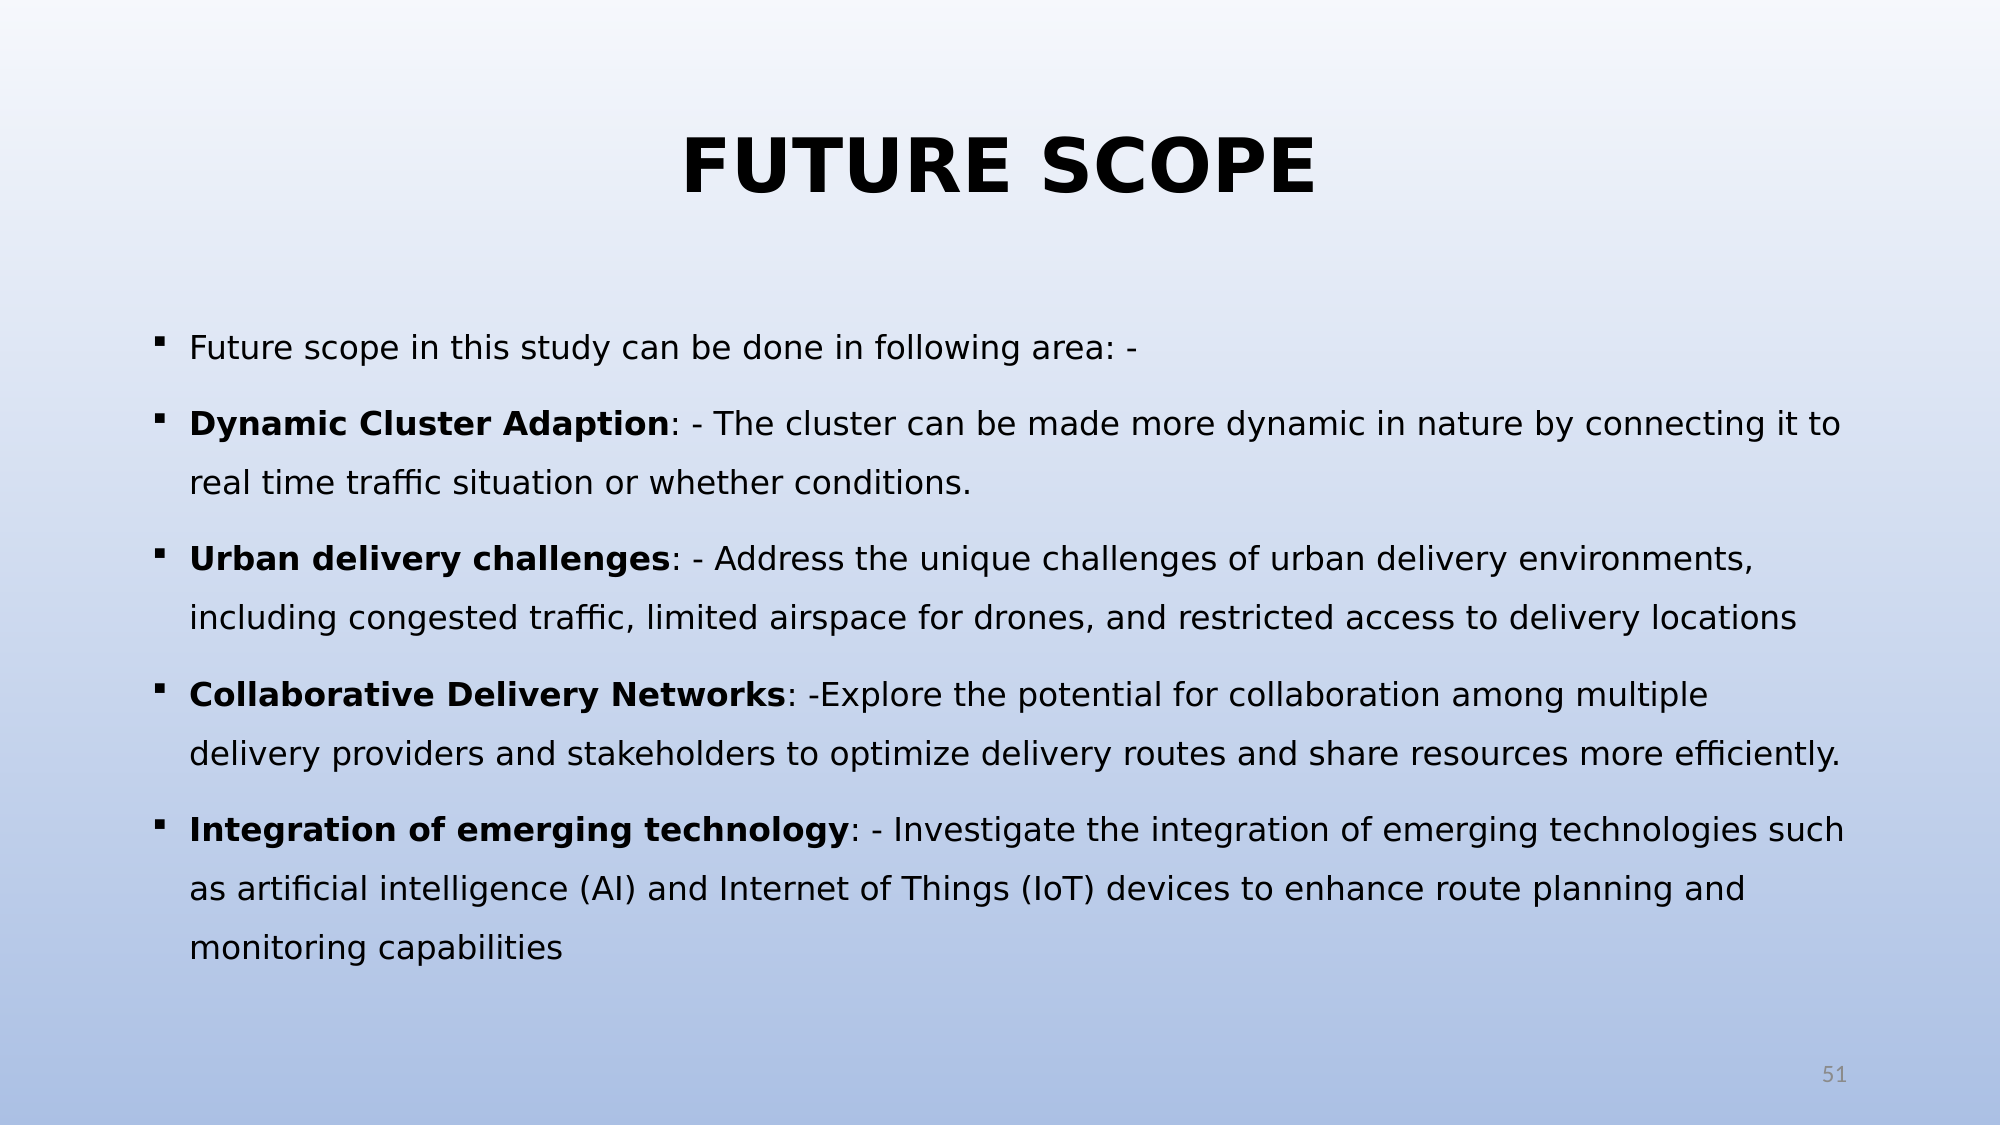

# FUTURE SCOPE
Future scope in this study can be done in following area: -
Dynamic Cluster Adaption: - The cluster can be made more dynamic in nature by connecting it to real time traffic situation or whether conditions.
Urban delivery challenges: - Address the unique challenges of urban delivery environments, including congested traffic, limited airspace for drones, and restricted access to delivery locations
Collaborative Delivery Networks: -Explore the potential for collaboration among multiple delivery providers and stakeholders to optimize delivery routes and share resources more efficiently.
Integration of emerging technology: - Investigate the integration of emerging technologies such as artificial intelligence (AI) and Internet of Things (IoT) devices to enhance route planning and monitoring capabilities

51